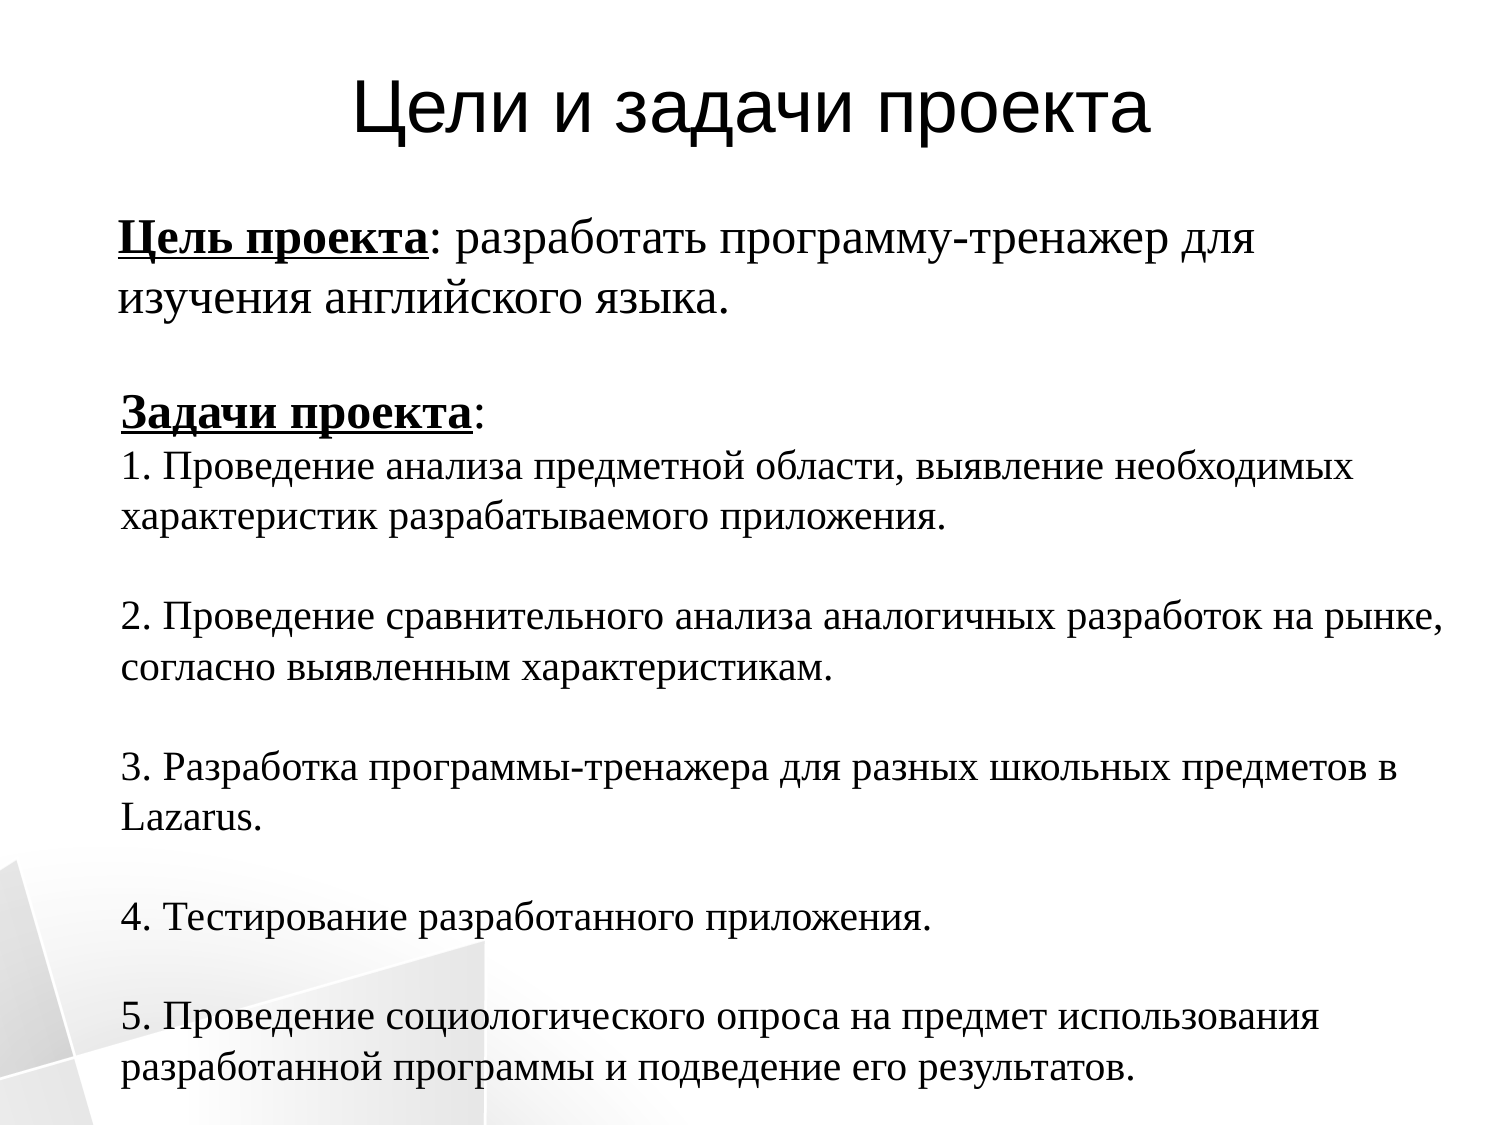

# Цели и задачи проекта
Цель проекта: разработать программу-тренажер для изучения английского языка.

Задачи проекта:
1. Проведение анализа предметной области, выявление необходимых характеристик разрабатываемого приложения.

2. Проведение сравнительного анализа аналогичных разработок на рынке, согласно выявленным характеристикам.

3. Разработка программы-тренажера для разных школьных предметов в Lazarus.

4. Тестирование разработанного приложения.

5. Проведение социологического опроса на предмет использования разработанной программы и подведение его результатов.
2